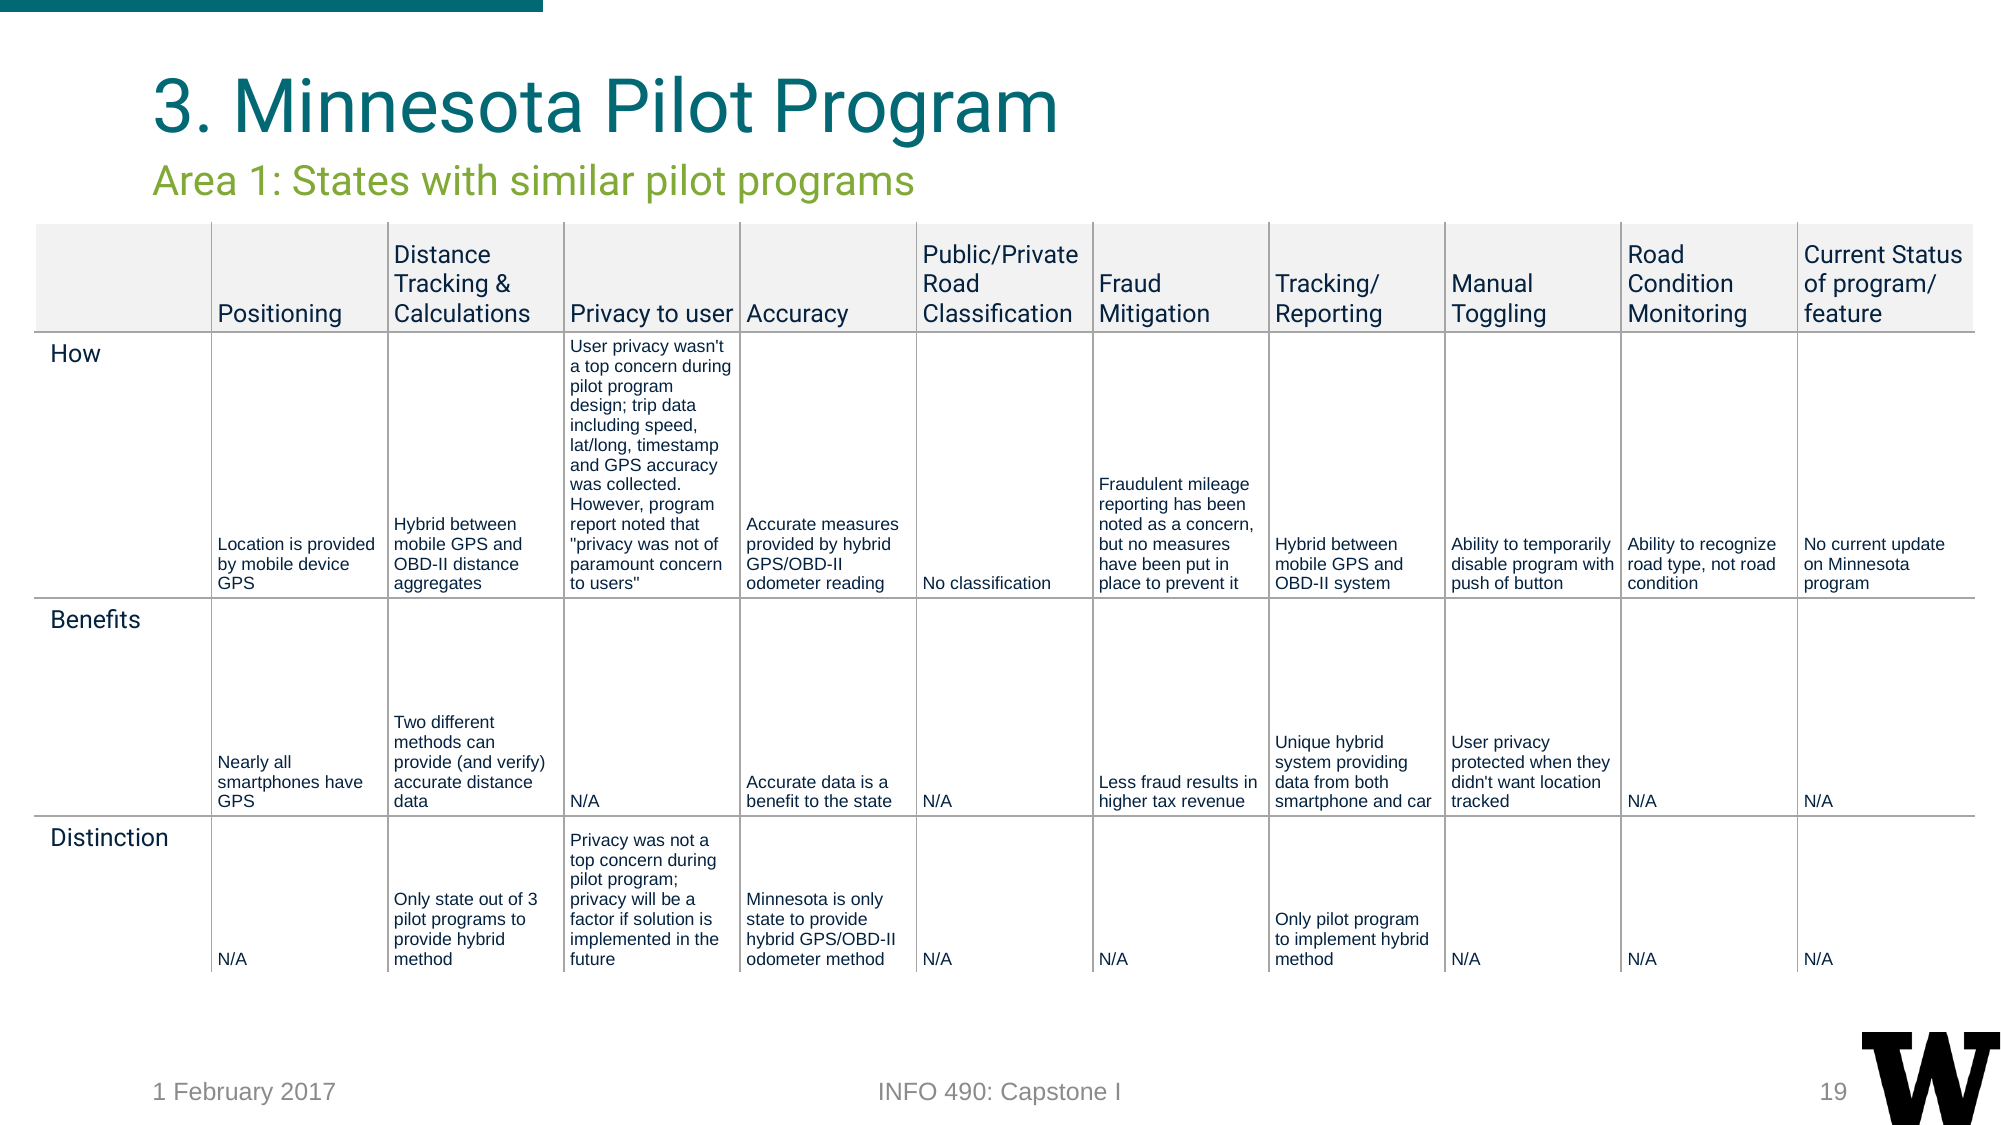

3. Minnesota Pilot Program
Area 1: States with similar pilot programs
|  | Positioning | Distance Tracking & Calculations | Privacy to user | Accuracy | Public/Private Road Classification | Fraud Mitigation | Tracking/Reporting | Manual Toggling | Road Condition Monitoring | Current Status of program/ feature |
| --- | --- | --- | --- | --- | --- | --- | --- | --- | --- | --- |
| How | Location is provided by mobile device GPS | Hybrid between mobile GPS and OBD-II distance aggregates | User privacy wasn't a top concern during pilot program design; trip data including speed, lat/long, timestamp and GPS accuracy was collected. However, program report noted that "privacy was not of paramount concern to users" | Accurate measures provided by hybrid GPS/OBD-II odometer reading | No classification | Fraudulent mileage reporting has been noted as a concern, but no measures have been put in place to prevent it | Hybrid between mobile GPS and OBD-II system | Ability to temporarily disable program with push of button | Ability to recognize road type, not road condition | No current update on Minnesota program |
| Benefits | Nearly all smartphones have GPS | Two different methods can provide (and verify) accurate distance data | N/A | Accurate data is a benefit to the state | N/A | Less fraud results in higher tax revenue | Unique hybrid system providing data from both smartphone and car | User privacy protected when they didn't want location tracked | N/A | N/A |
| Distinction | N/A | Only state out of 3 pilot programs to provide hybrid method | Privacy was not a top concern during pilot program; privacy will be a factor if solution is implemented in the future | Minnesota is only state to provide hybrid GPS/OBD-II odometer method | N/A | N/A | Only pilot program to implement hybrid method | N/A | N/A | N/A |
1 February 2017
INFO 490: Capstone I
19